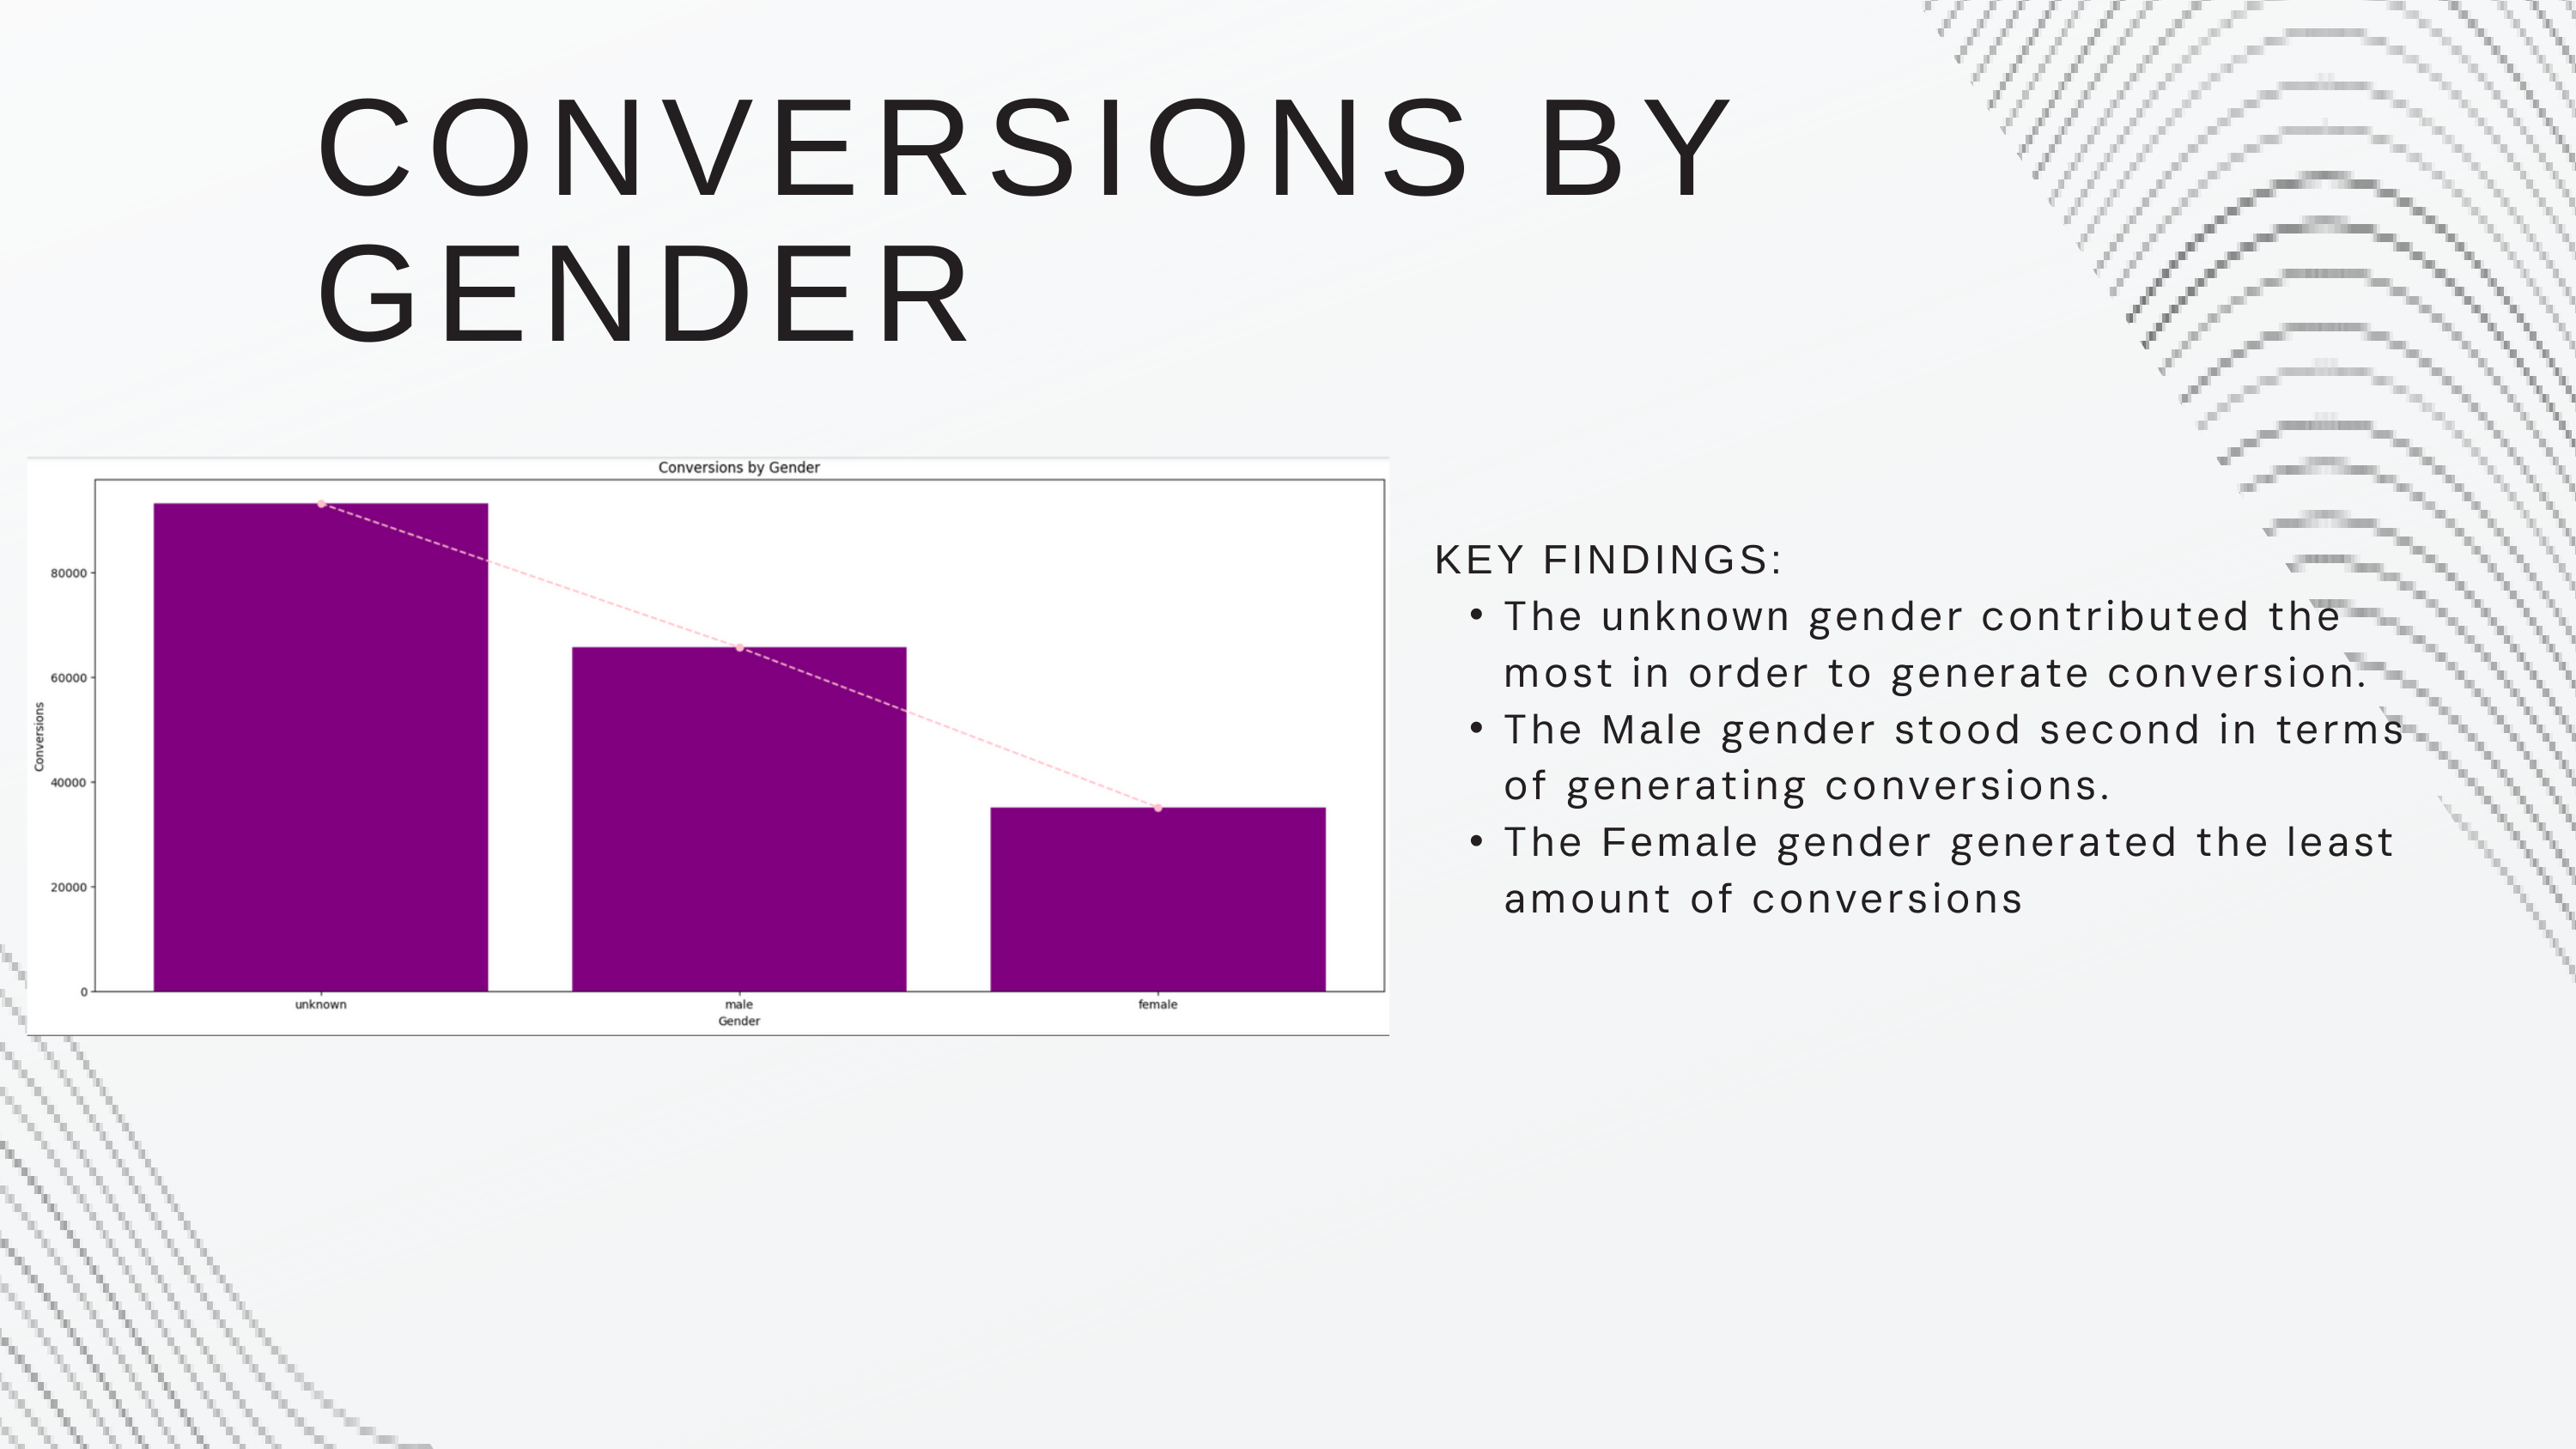

CONVERSIONS BY GENDER

KEY FINDINGS:
The unknown gender contributed the most in order to generate conversion.
The Male gender stood second in terms of generating conversions.
The Female gender generated the least amount of conversions